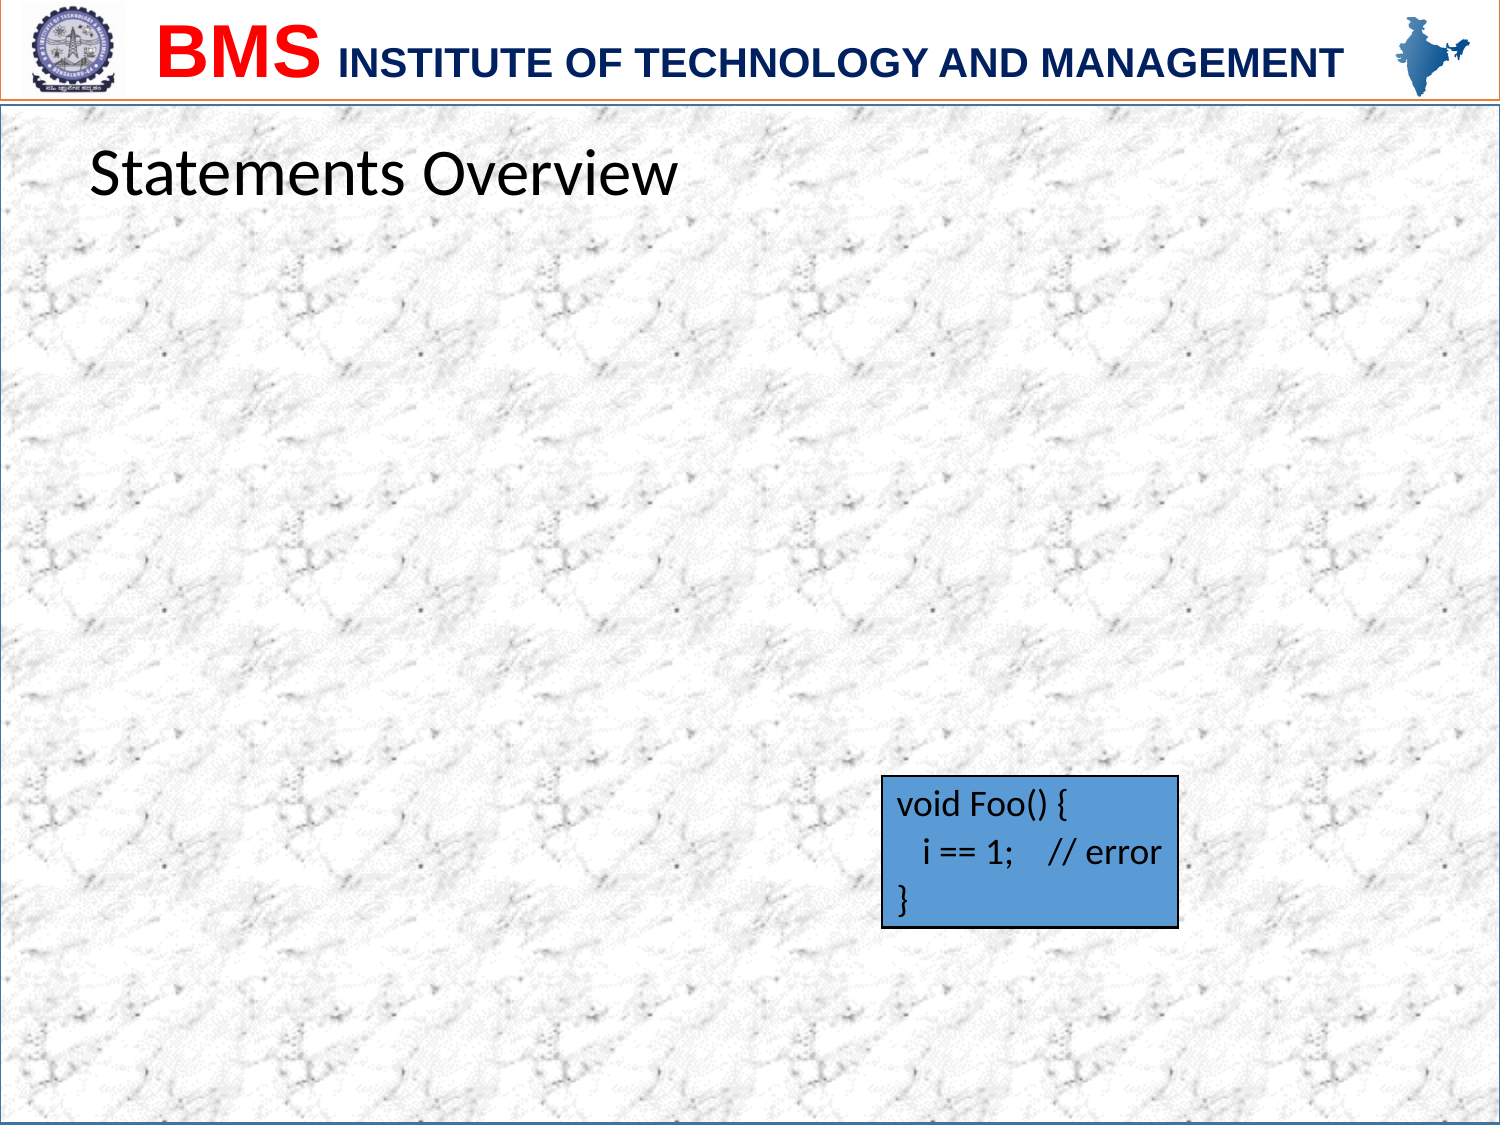

# Statements Overview
High C++ fidelity
if, while, do require bool condition
Go to can’t jump into blocks
switch statement
No fall-through
For each statement
checked and unchecked statements
Expression
statements
must do work
void Foo() {
   i == 1;    // error
}